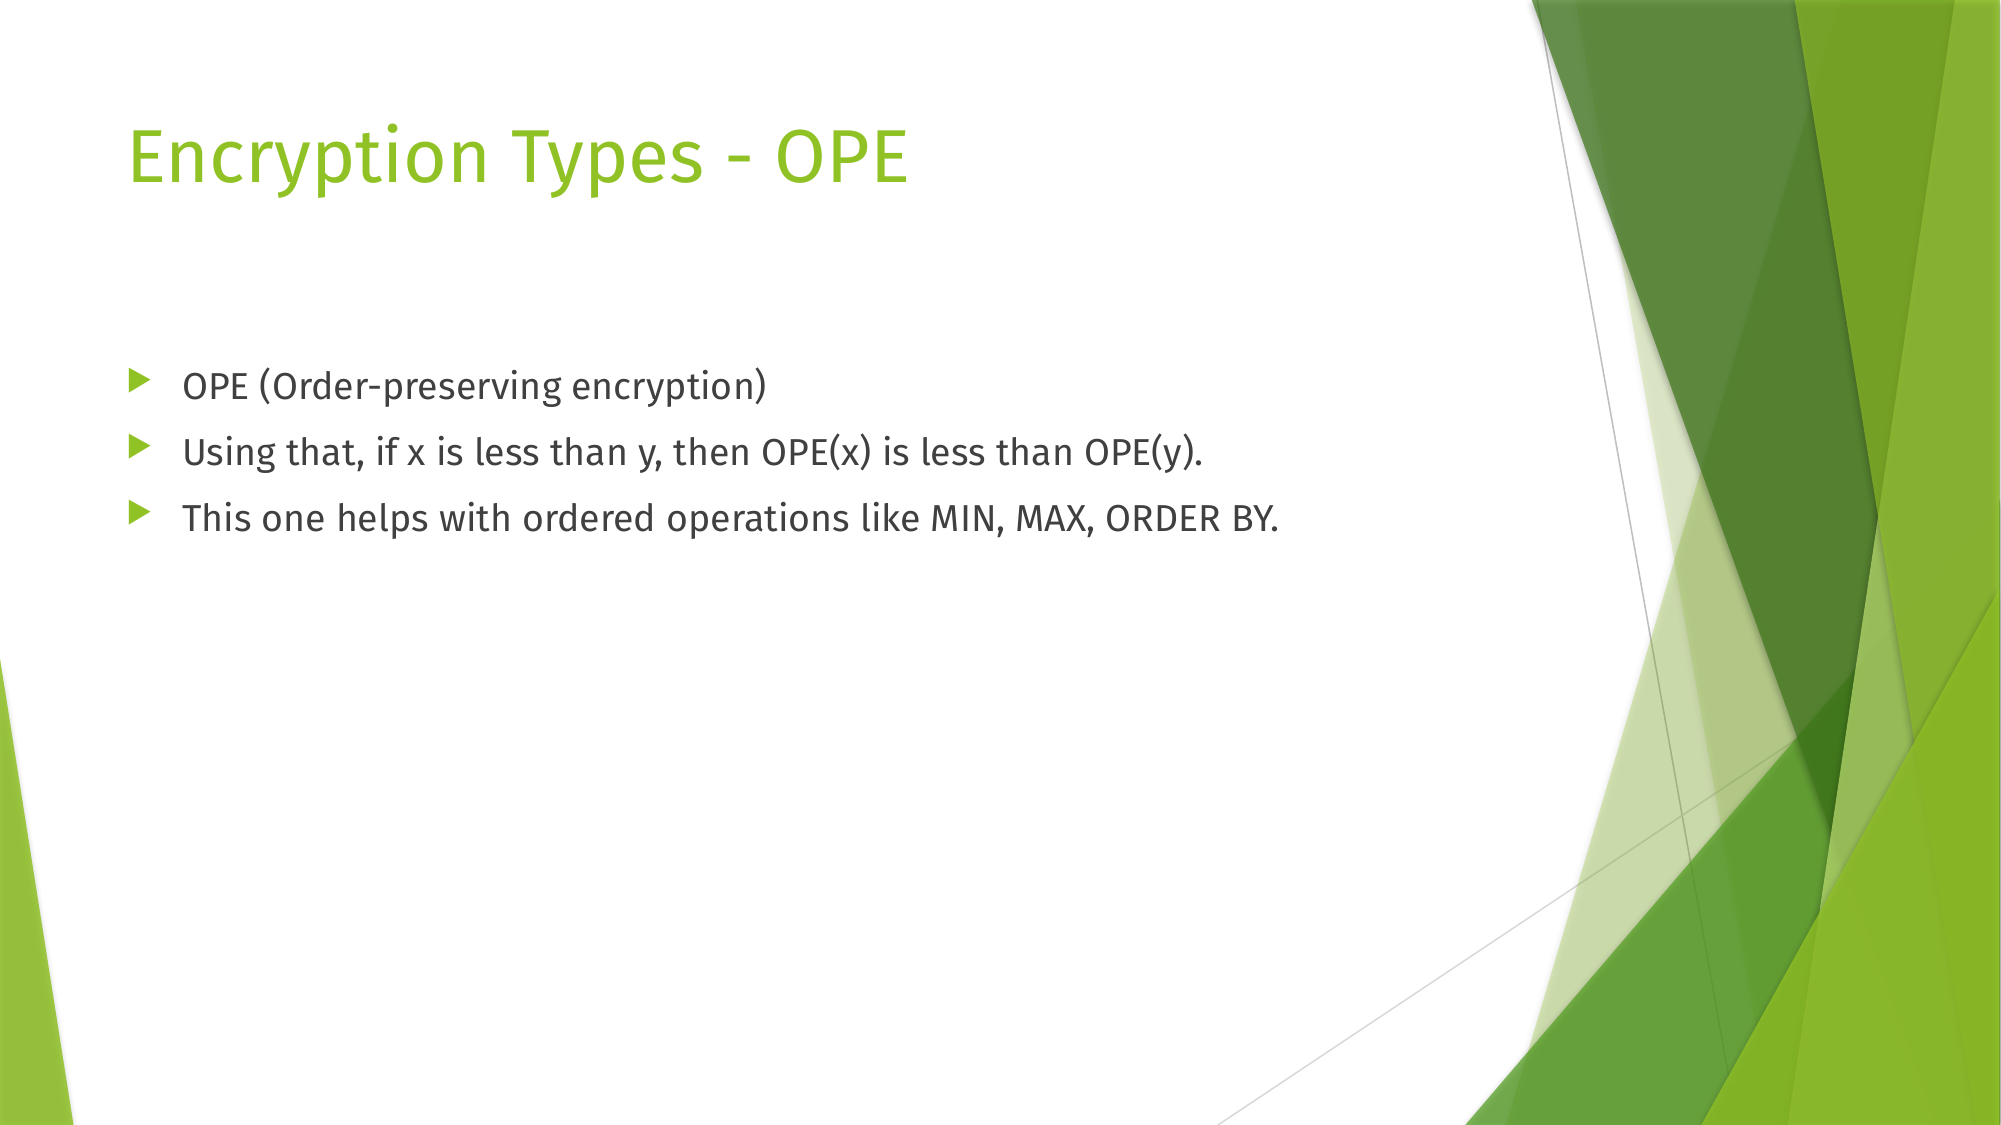

# Encryption Types - OPE
OPE (Order-preserving encryption)
Using that, if x is less than y, then OPE(x) is less than OPE(y).
This one helps with ordered operations like MIN, MAX, ORDER BY.